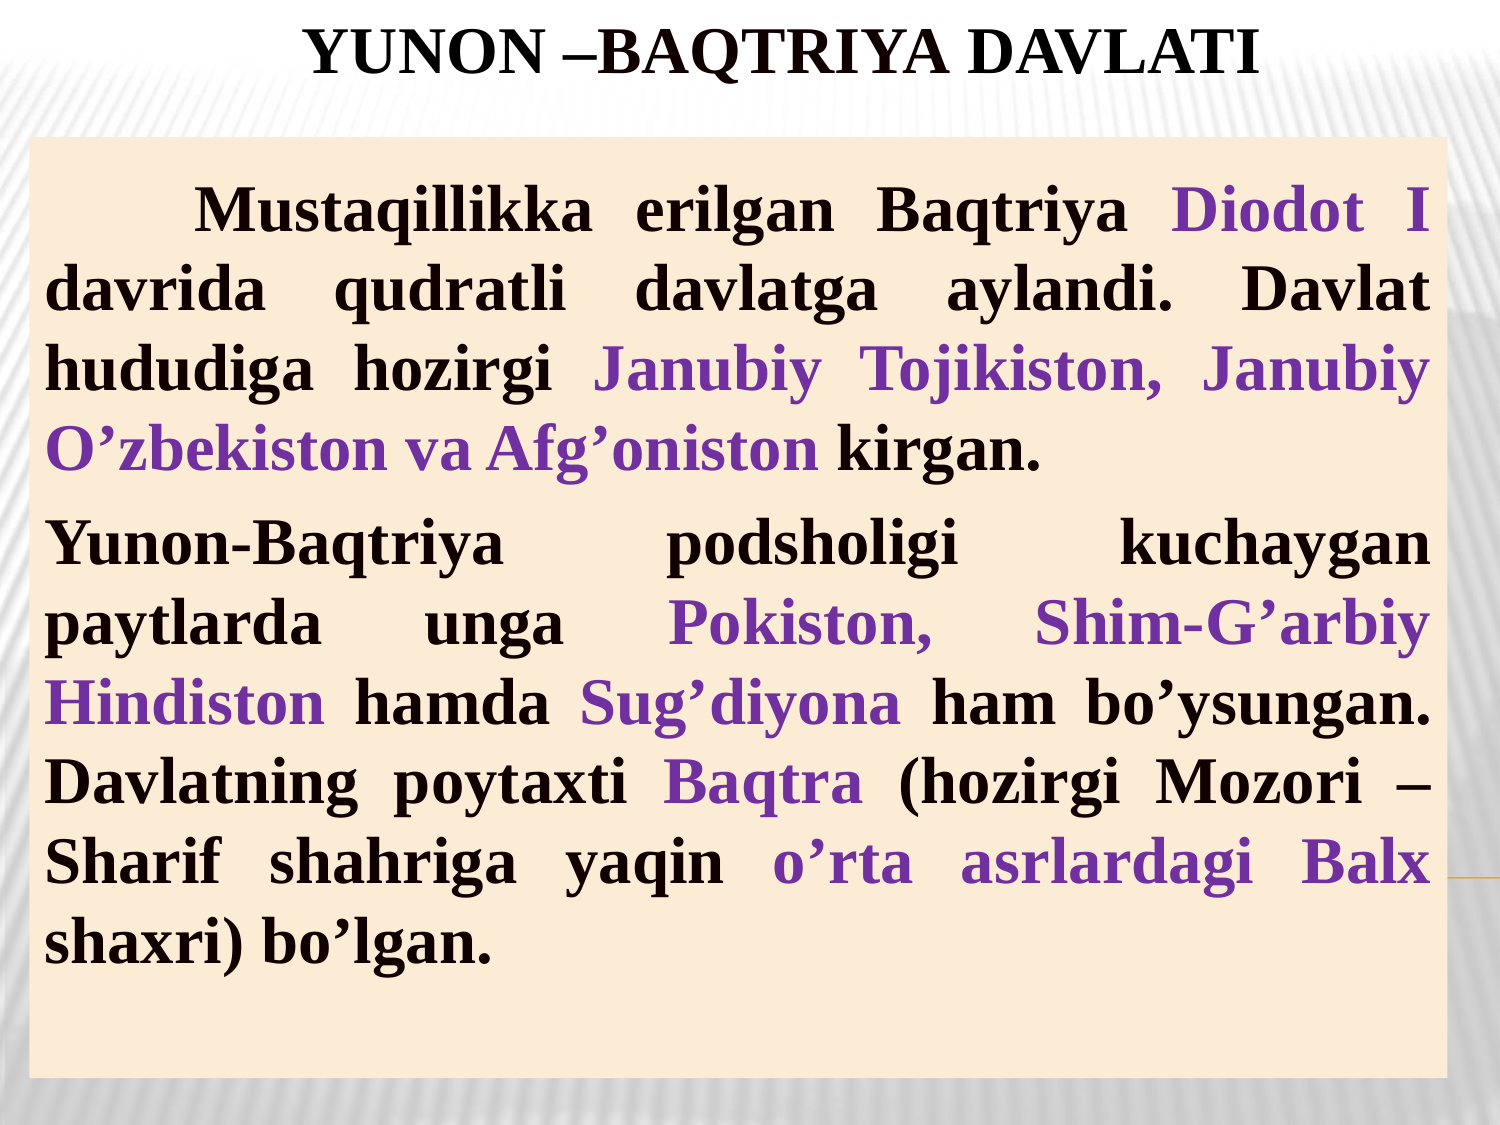

# Yunon –Baqtriya davlati
	Mustaqillikka erilgan Baqtriya Diodot I davrida qudratli davlatga aylandi. Davlat hududiga hozirgi Janubiy Tojikiston, Janubiy O’zbekiston va Afg’oniston kirgan.
Yunon-Baqtriya podsholigi kuchaygan paytlarda unga Pokiston, Shim-G’arbiy Hindiston hamda Sug’diyona ham bo’ysungan. Davlatning poytaxti Baqtra (hozirgi Mozori –Sharif shahriga yaqin o’rta asrlardagi Balx shaxri) bo’lgan.